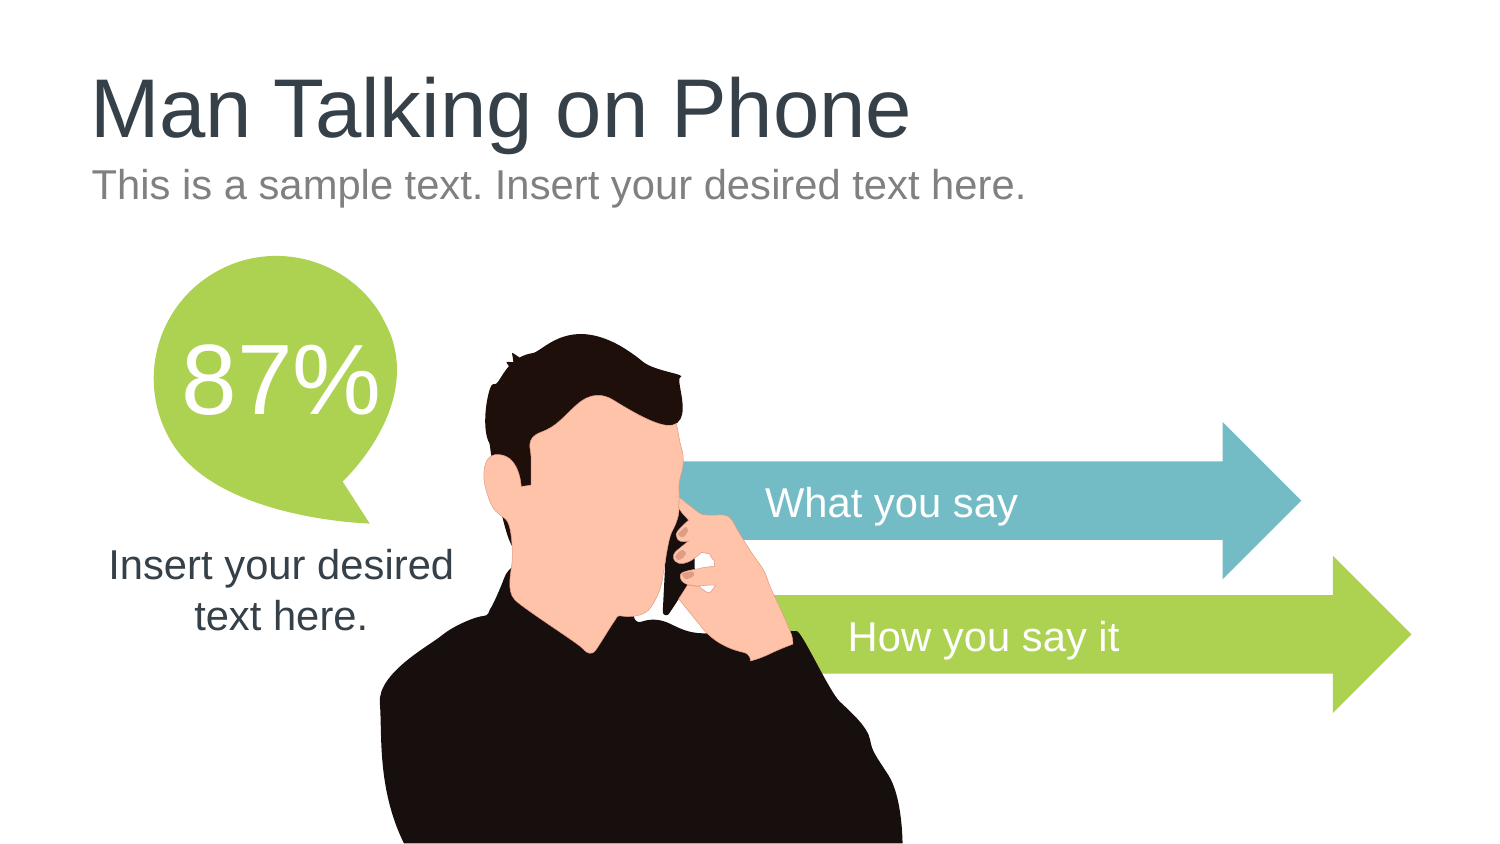

# Man Talking on Phone
This is a sample text. Insert your desired text here.
87%
What you say
Insert your desired text here.
How you say it